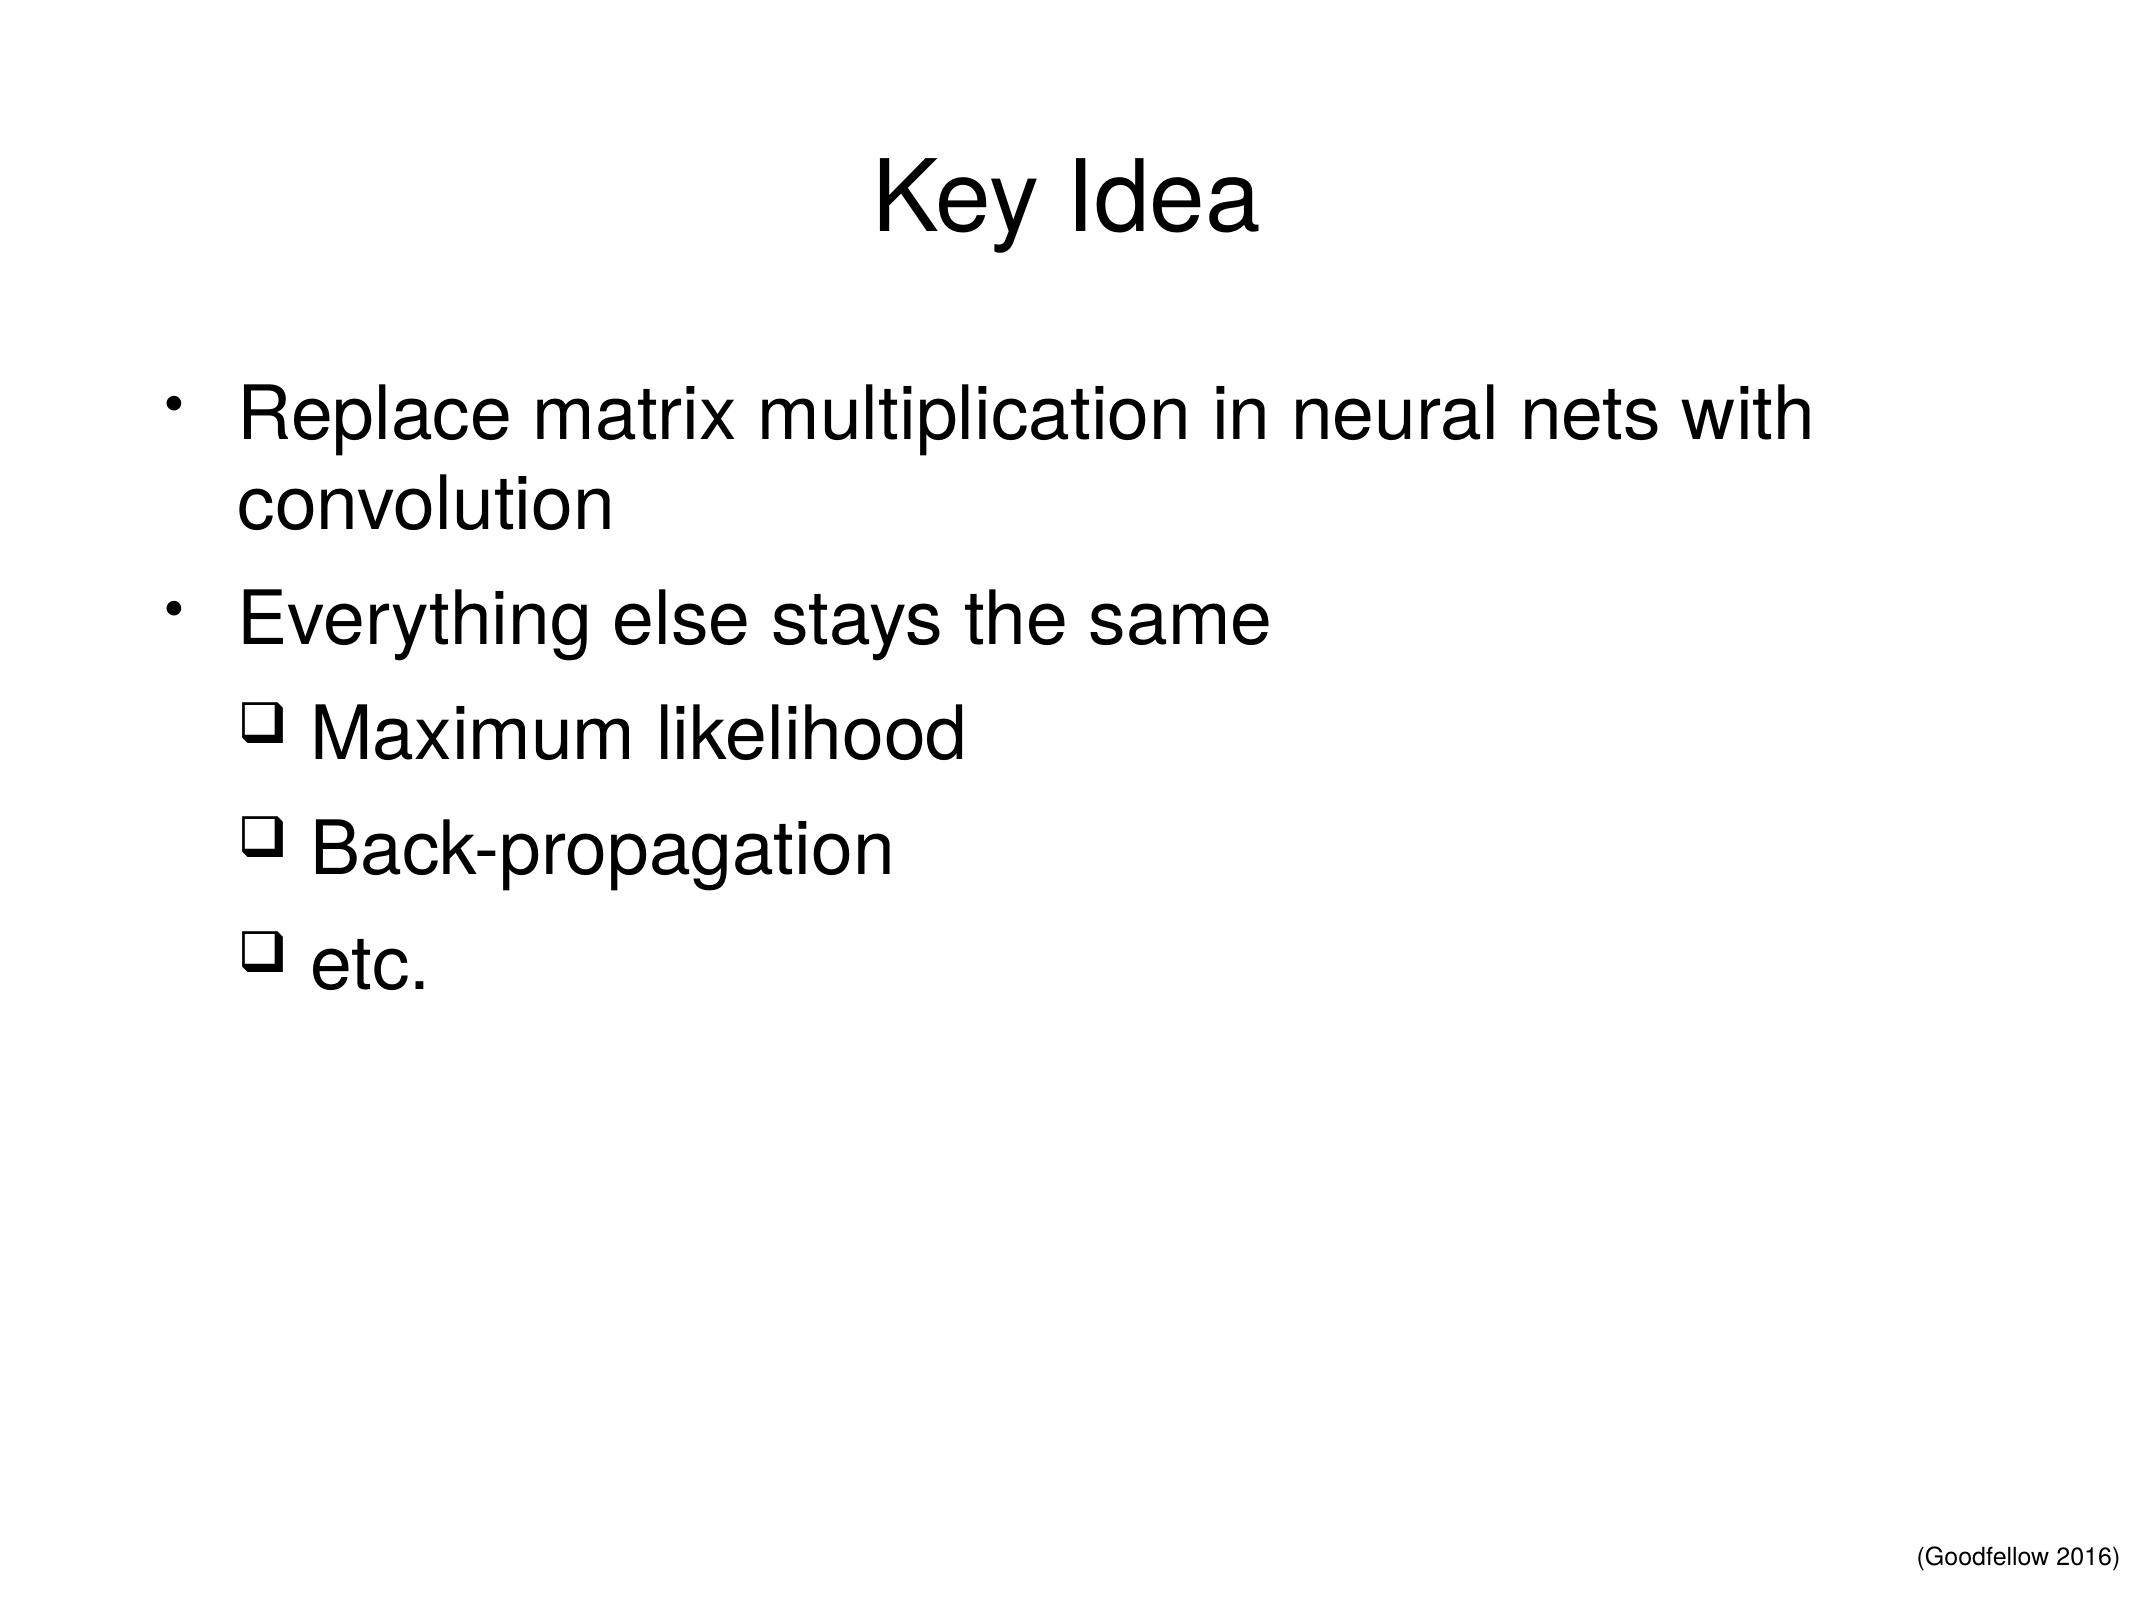

# Key Idea
Replace matrix multiplication in neural nets with convolution
Everything else stays the same
Maximum likelihood
Back-propagation
etc.